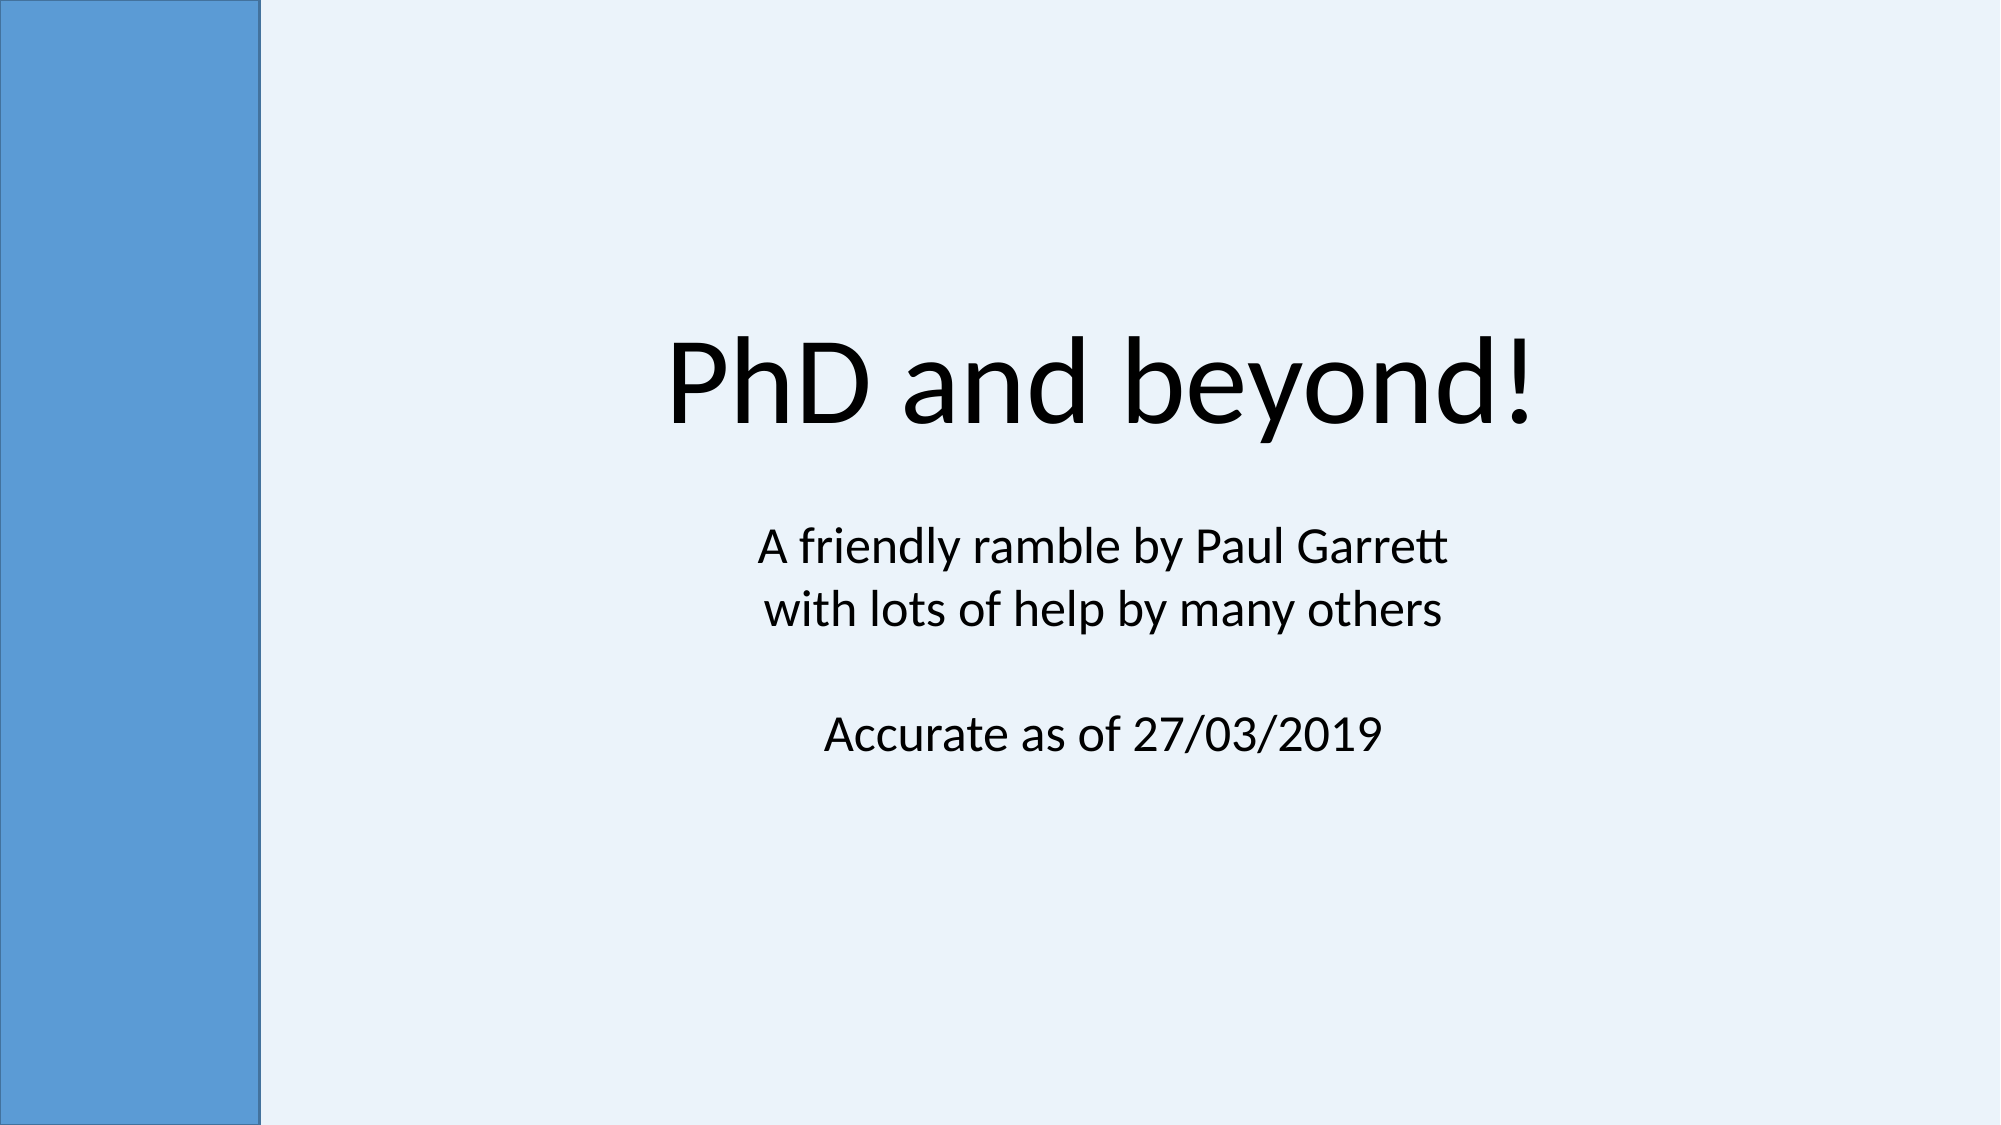

PhD and beyond!

A friendly ramble by Paul Garrett
with lots of help by many others

Accurate as of 27/03/2019